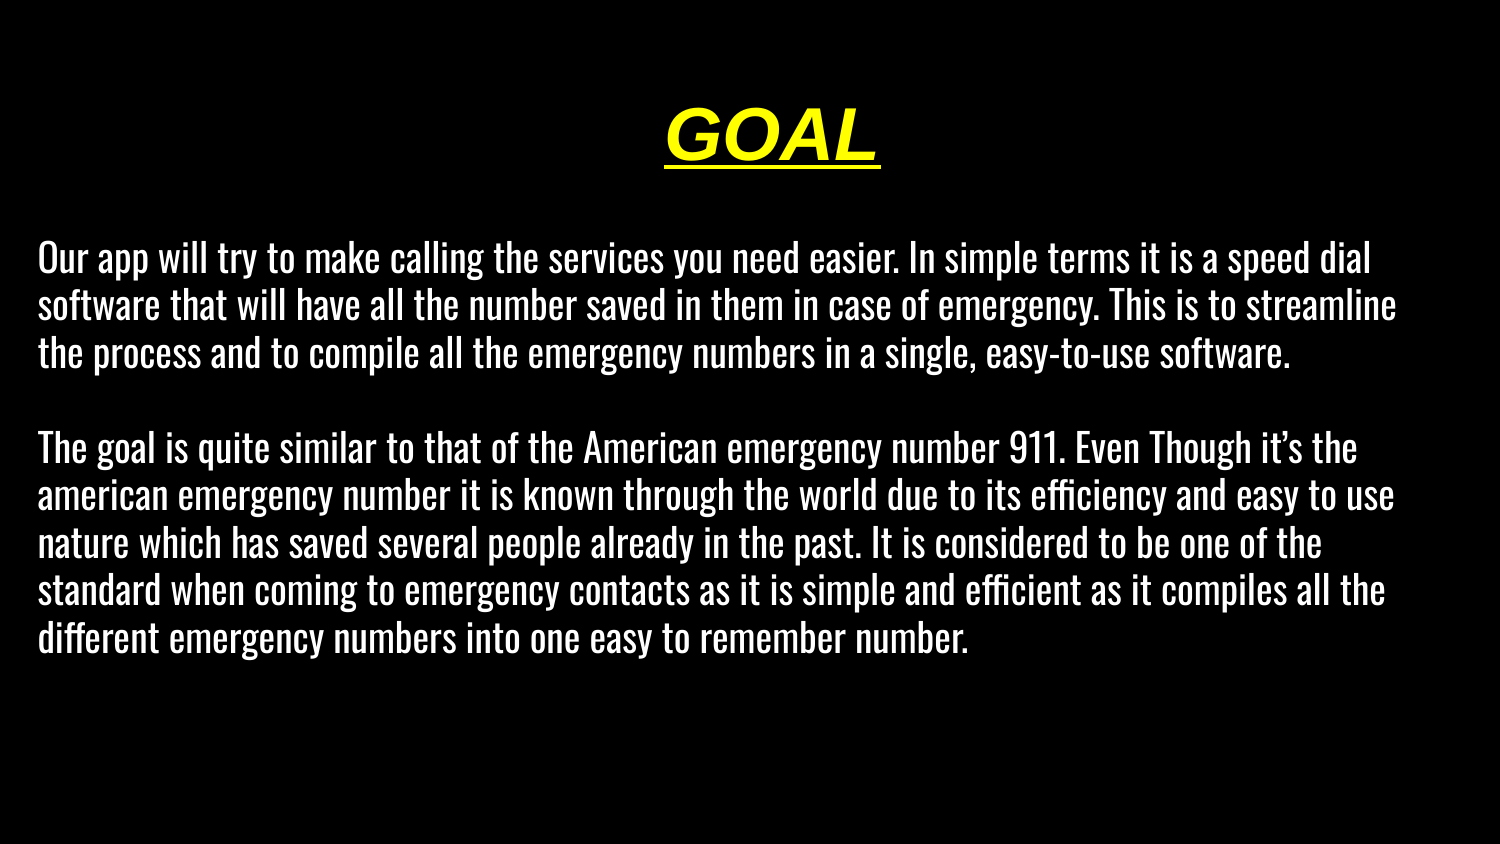

GOAL
Our app will try to make calling the services you need easier. In simple terms it is a speed dial software that will have all the number saved in them in case of emergency. This is to streamline the process and to compile all the emergency numbers in a single, easy-to-use software.

The goal is quite similar to that of the American emergency number 911. Even Though it’s the american emergency number it is known through the world due to its efficiency and easy to use nature which has saved several people already in the past. It is considered to be one of the standard when coming to emergency contacts as it is simple and efficient as it compiles all the different emergency numbers into one easy to remember number.